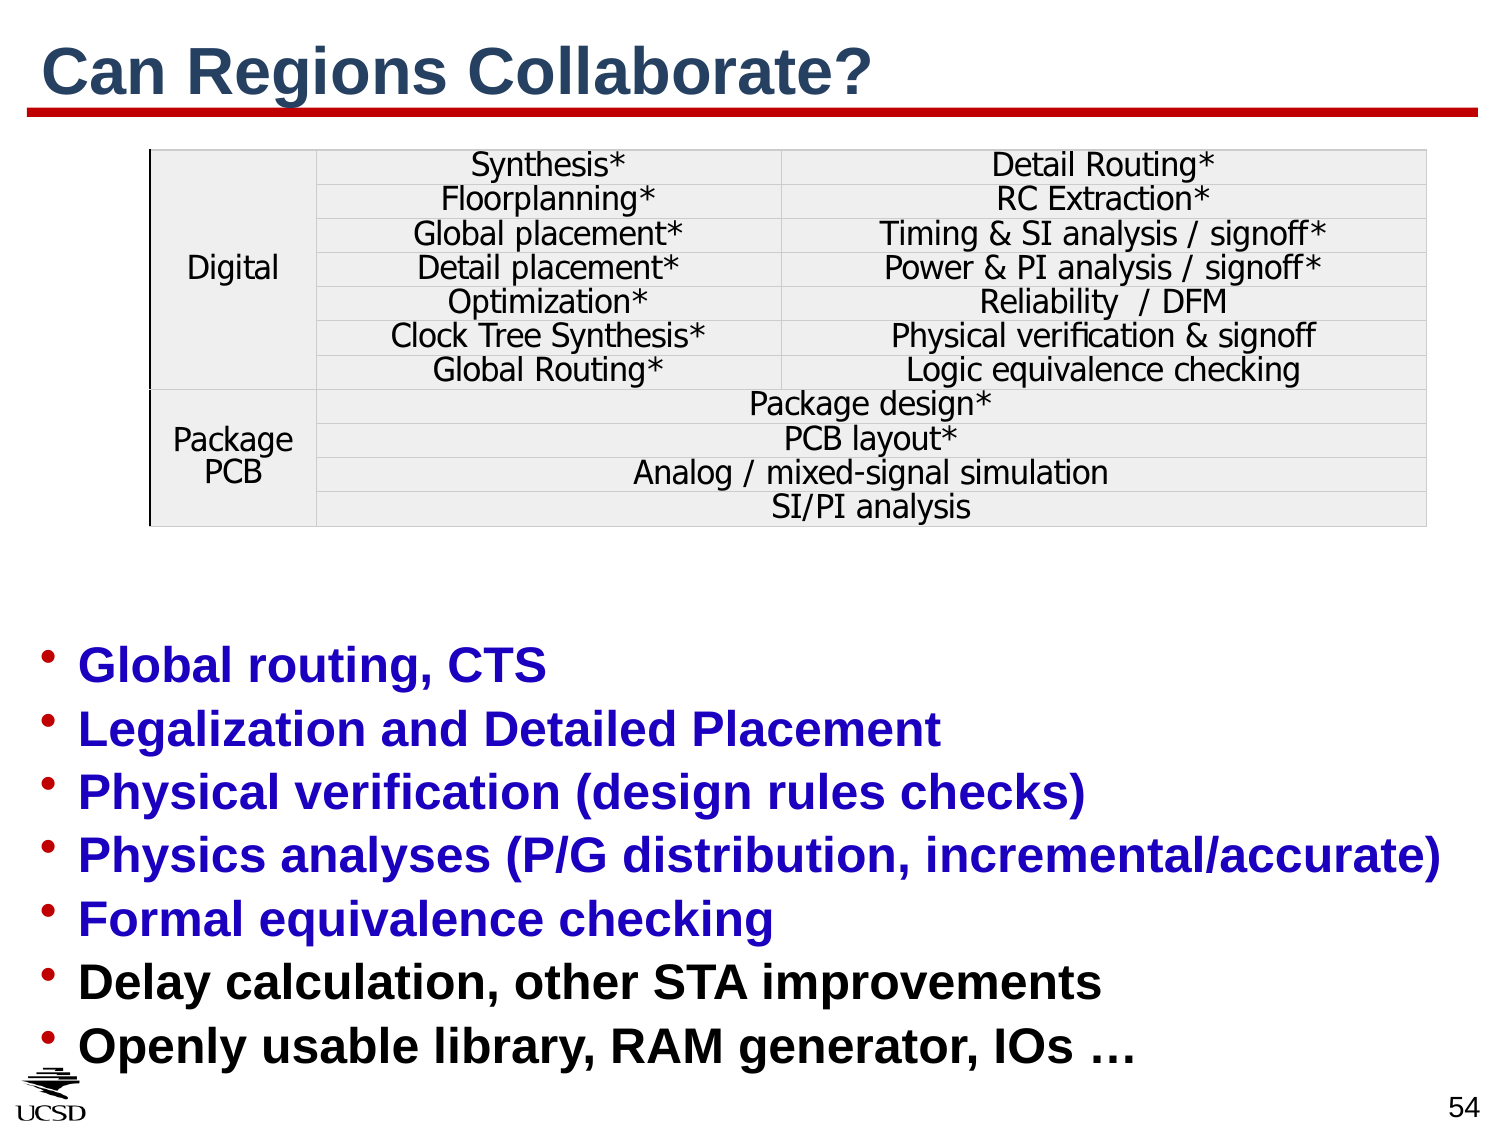

# Can Regions Collaborate?
| Digital | Synthesis\* | Detail Routing\* |
| --- | --- | --- |
|  | Floorplanning\* | RC Extraction\* |
|  | Global placement\* | Timing & SI analysis / signoff\* |
|  | Detail placement\* | Power & PI analysis / signoff\* |
|  | Optimization\* | Reliability / DFM |
|  | Clock Tree Synthesis\* | Physical verification & signoff |
|  | Global Routing\* | Logic equivalence checking |
| Package PCB | Package design\* |  |
|  | PCB layout\* |  |
|  | Analog / mixed-signal simulation |  |
|  | SI/PI analysis |  |
Global routing, CTS
Legalization and Detailed Placement
Physical verification (design rules checks)
Physics analyses (P/G distribution, incremental/accurate)
Formal equivalence checking
Delay calculation, other STA improvements
Openly usable library, RAM generator, IOs …